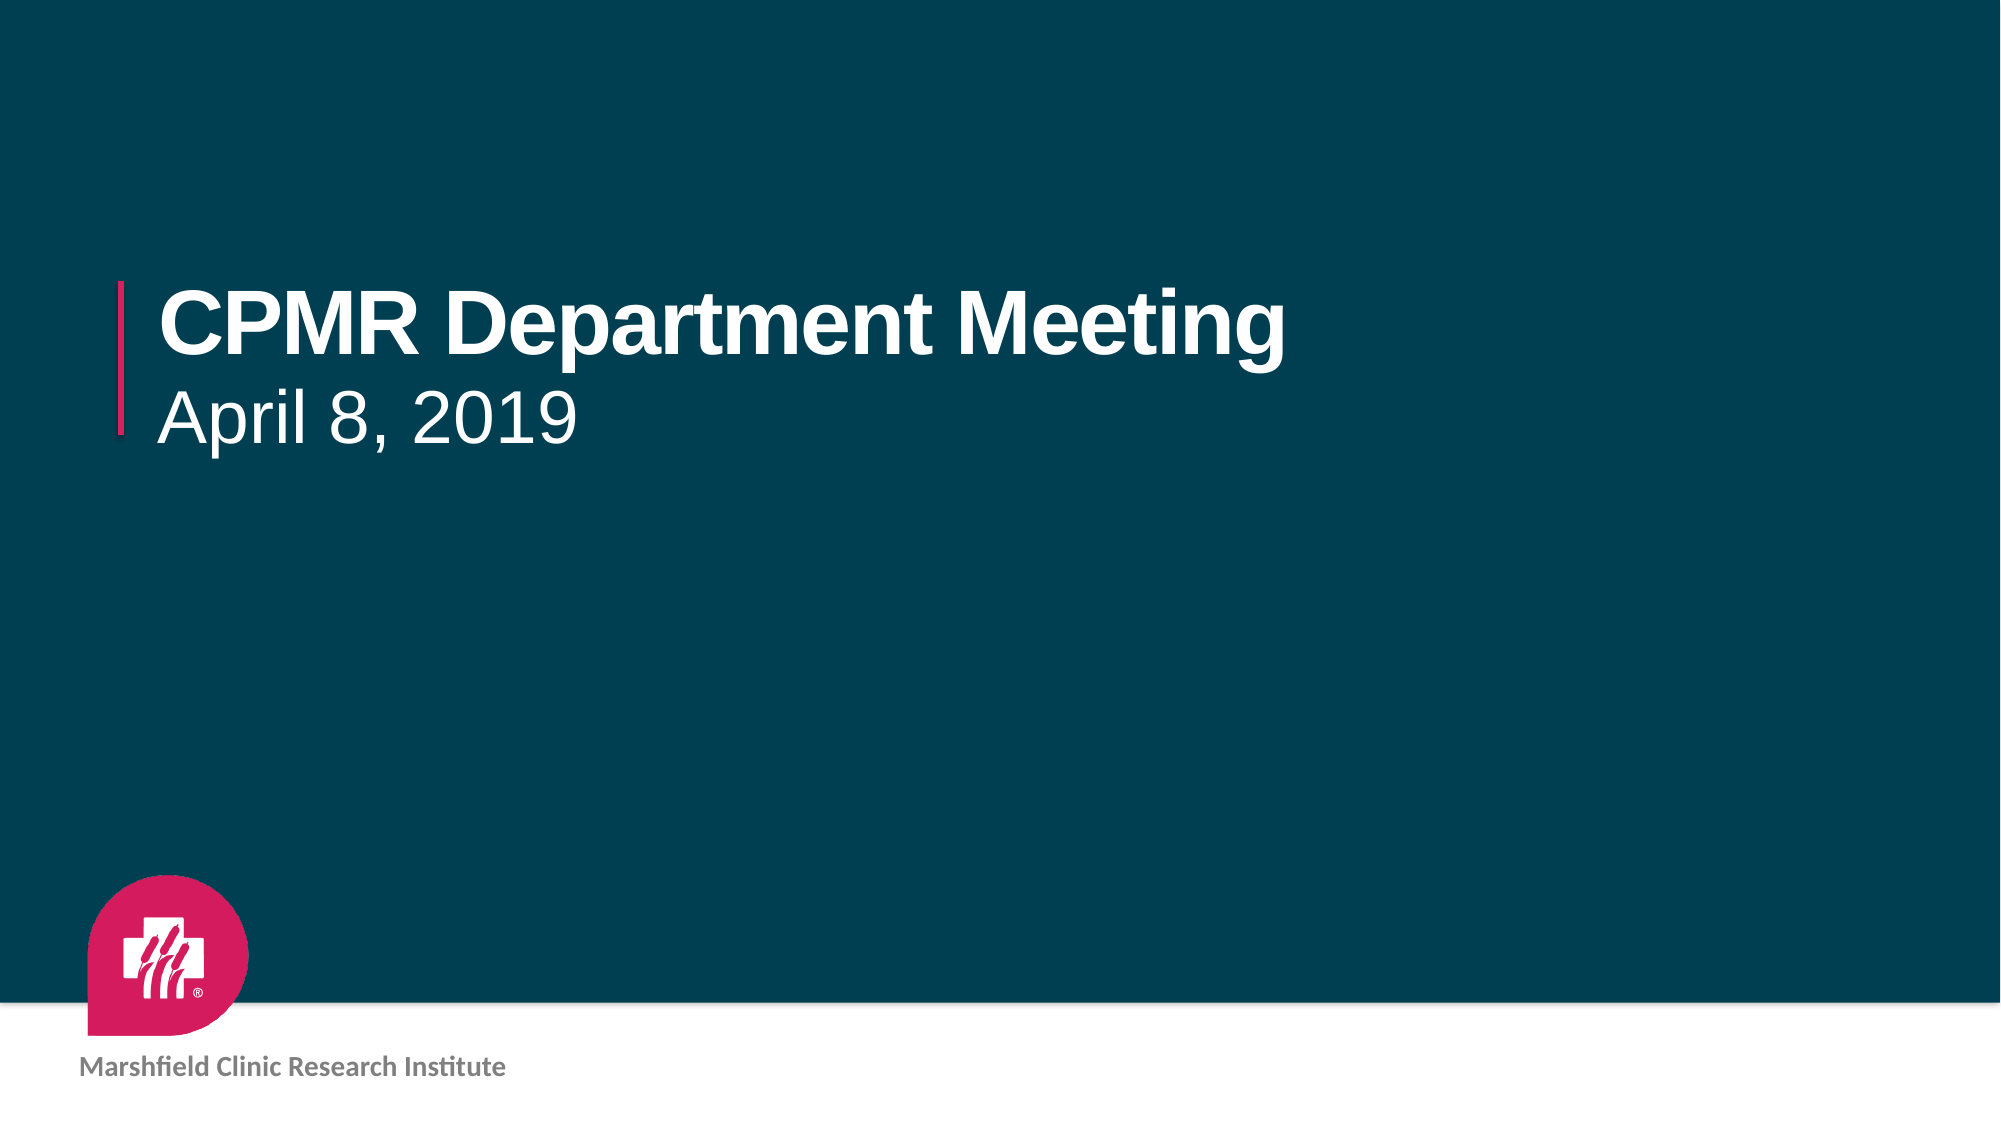

# CPMR Department Meeting
April 8, 2019